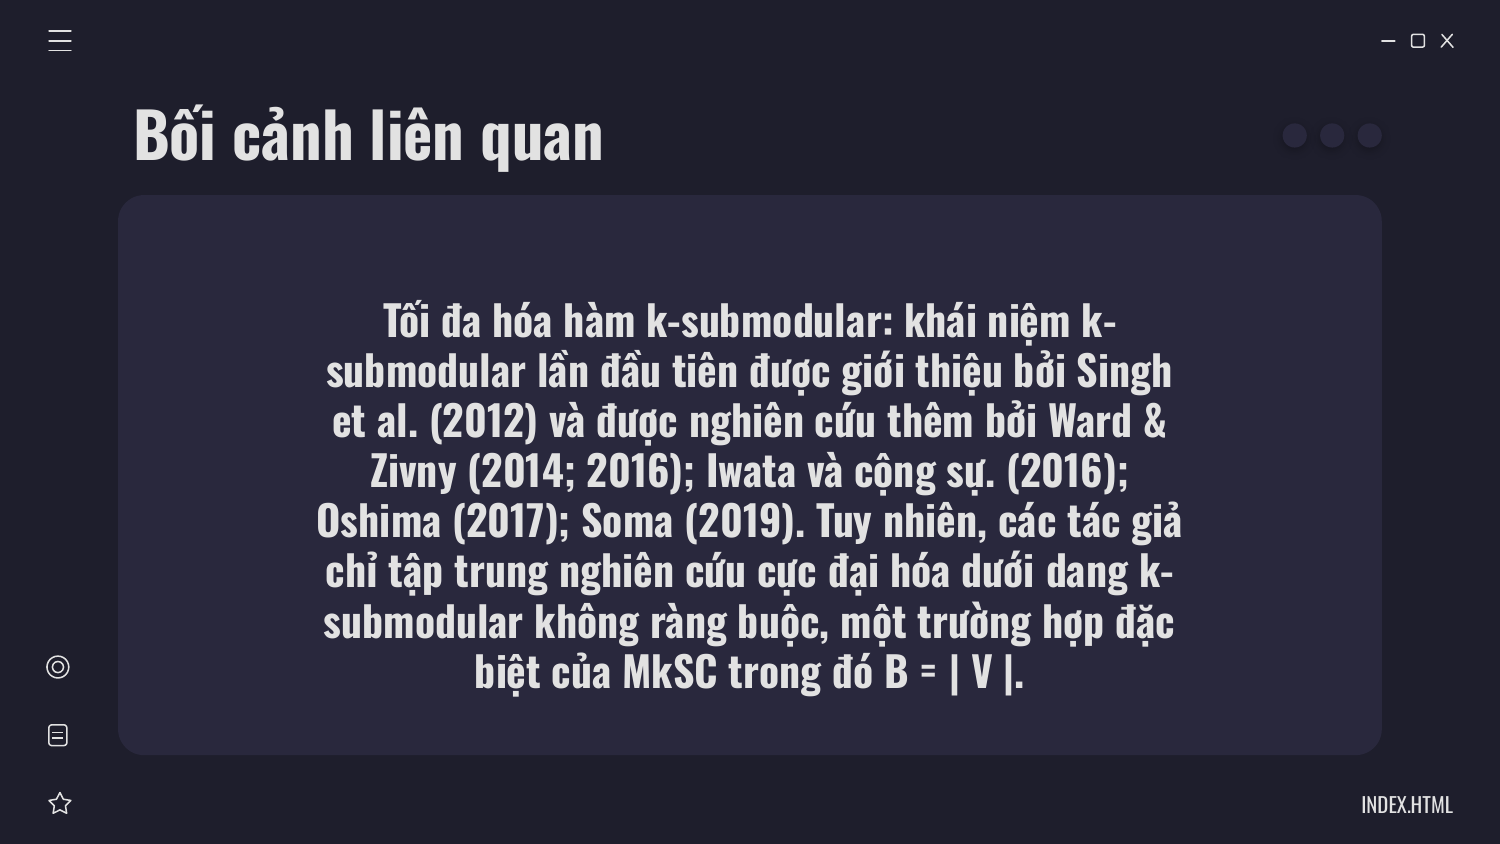

# Bối cảnh liên quan

Tối đa hóa hàm k-submodular: khái niệm k-submodular lần đầu tiên được giới thiệu bởi Singh et al. (2012) và được nghiên cứu thêm bởi Ward & Zivny (2014; 2016); Iwata và cộng sự. (2016); Oshima (2017); Soma (2019). Tuy nhiên, các tác giả chỉ tập trung nghiên cứu cực đại hóa dưới dang k-submodular không ràng buộc, một trường hợp đặc biệt của MkSC trong đó B = | V |.

INDEX.HTML